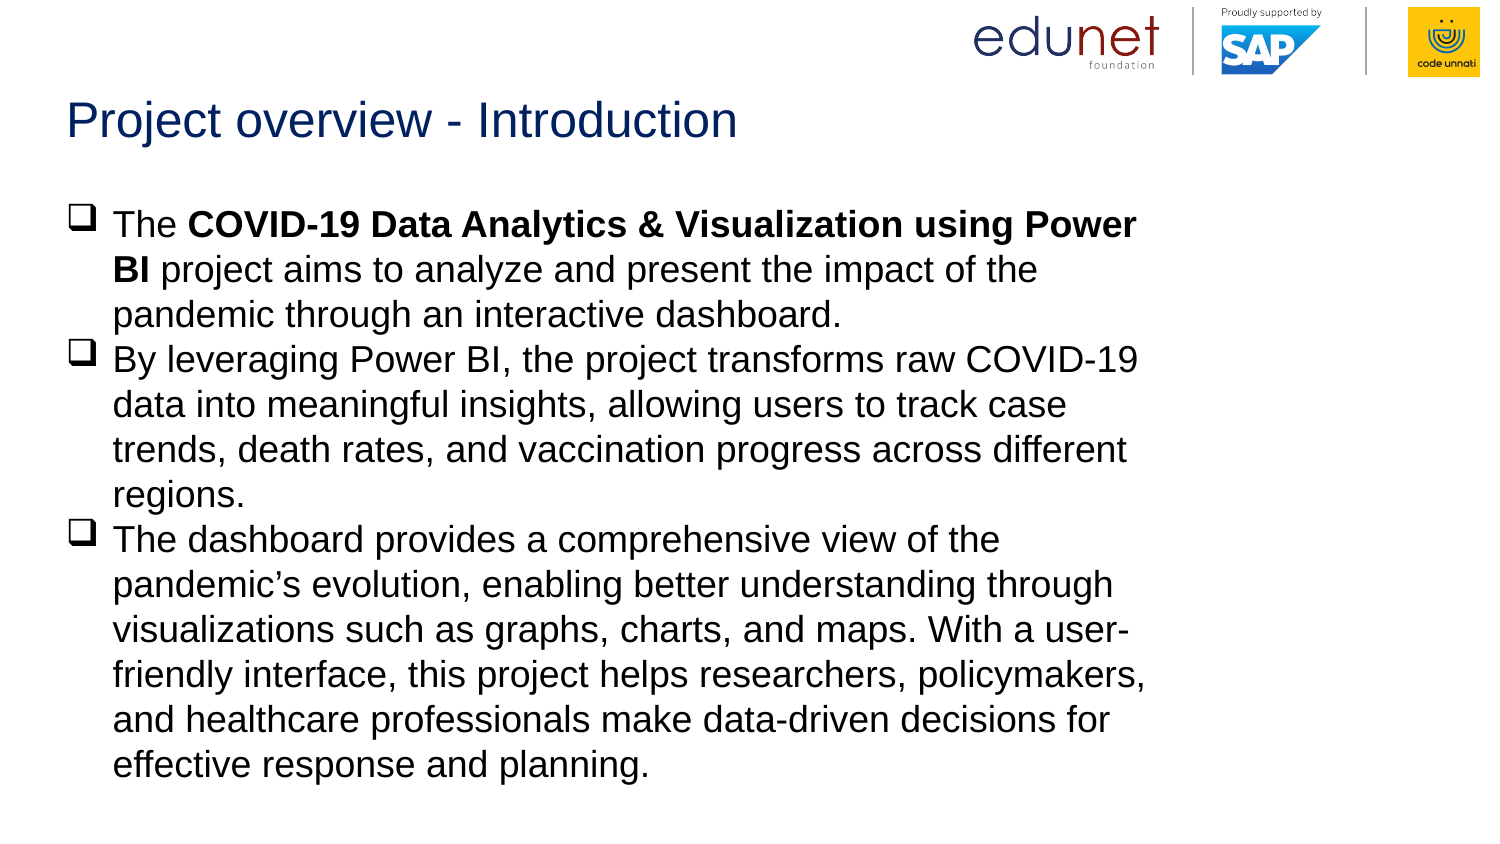

# Project overview - Introduction
The COVID-19 Data Analytics & Visualization using Power BI project aims to analyze and present the impact of the pandemic through an interactive dashboard.
By leveraging Power BI, the project transforms raw COVID-19 data into meaningful insights, allowing users to track case trends, death rates, and vaccination progress across different regions.
The dashboard provides a comprehensive view of the pandemic’s evolution, enabling better understanding through visualizations such as graphs, charts, and maps. With a user-friendly interface, this project helps researchers, policymakers, and healthcare professionals make data-driven decisions for effective response and planning.